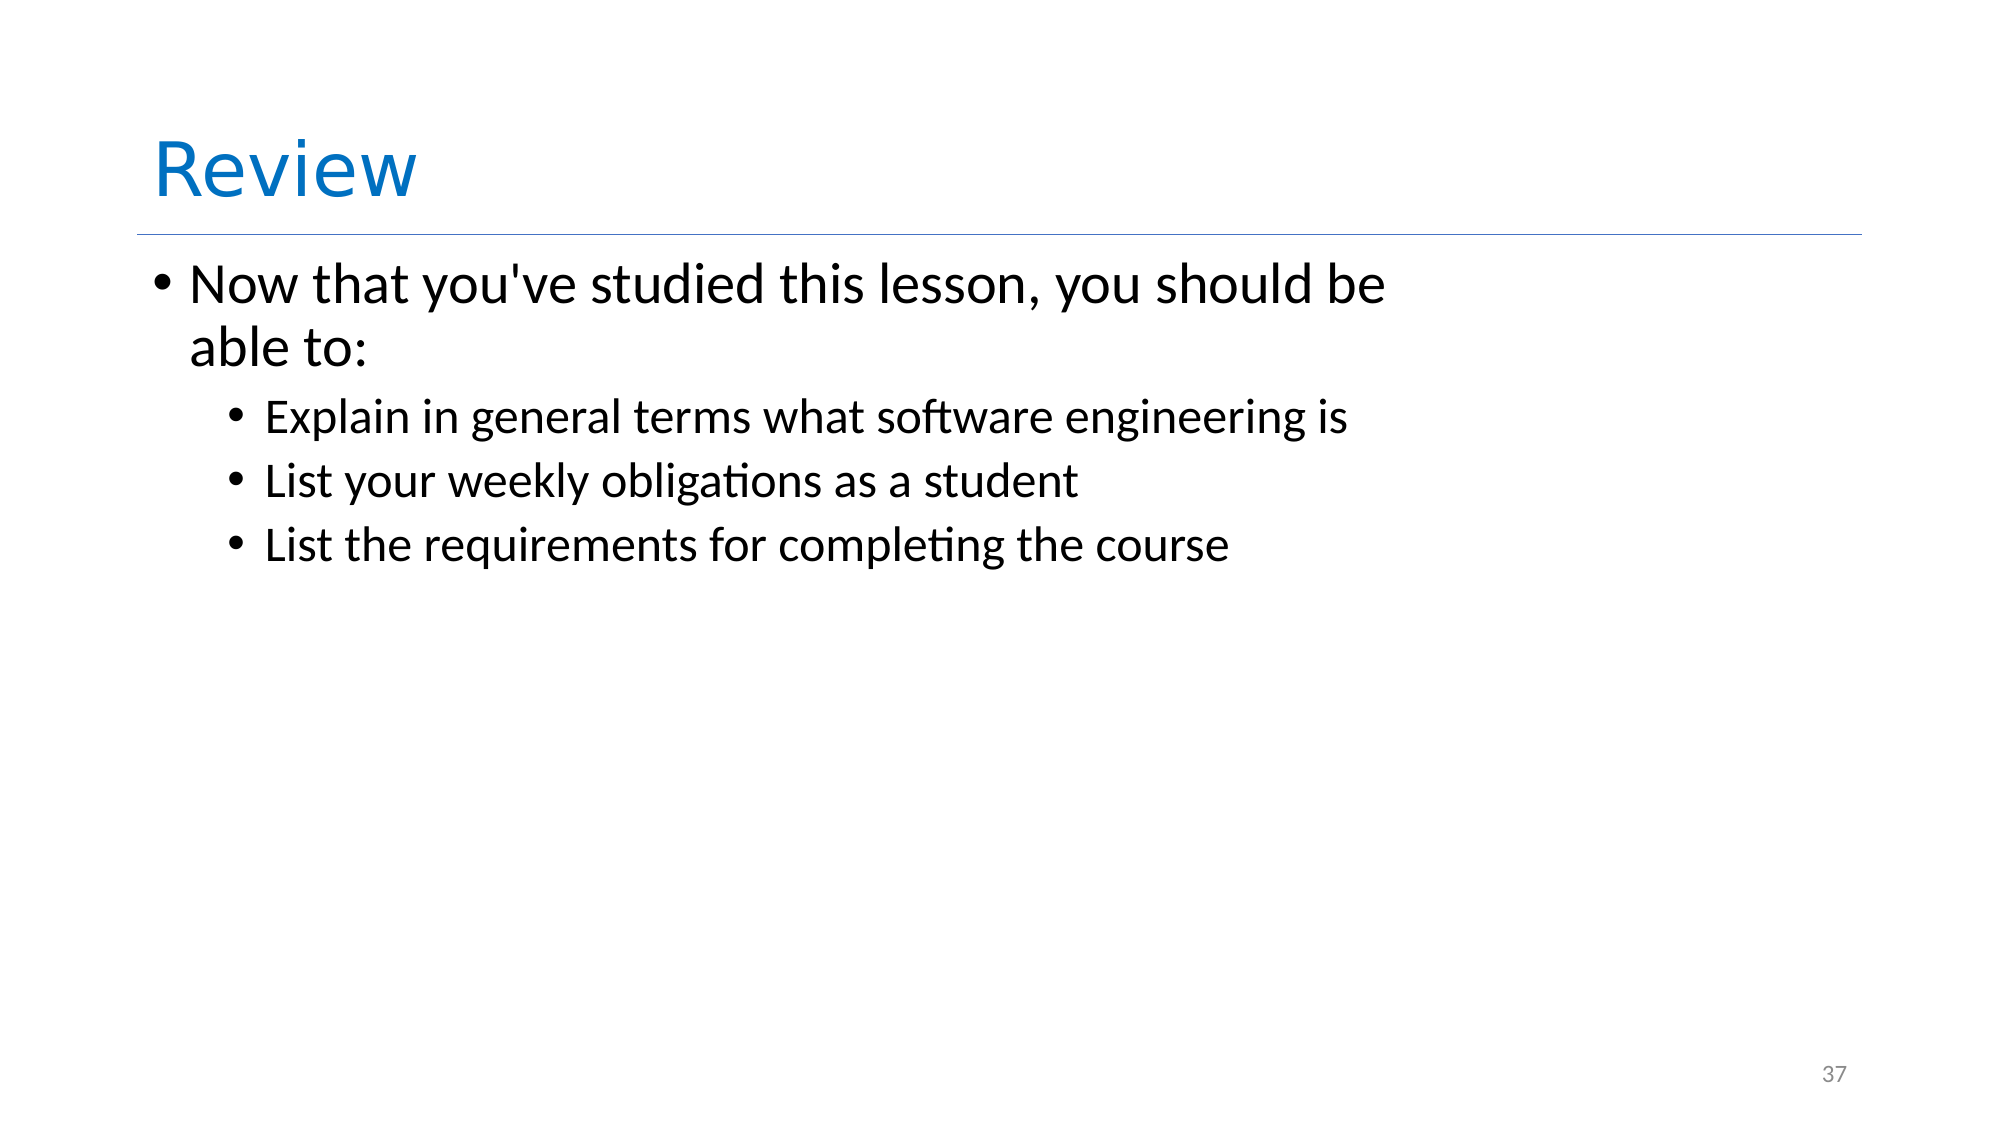

# Review
Now that you've studied this lesson, you should be able to:
Explain in general terms what software engineering is
List your weekly obligations as a student
List the requirements for completing the course

37